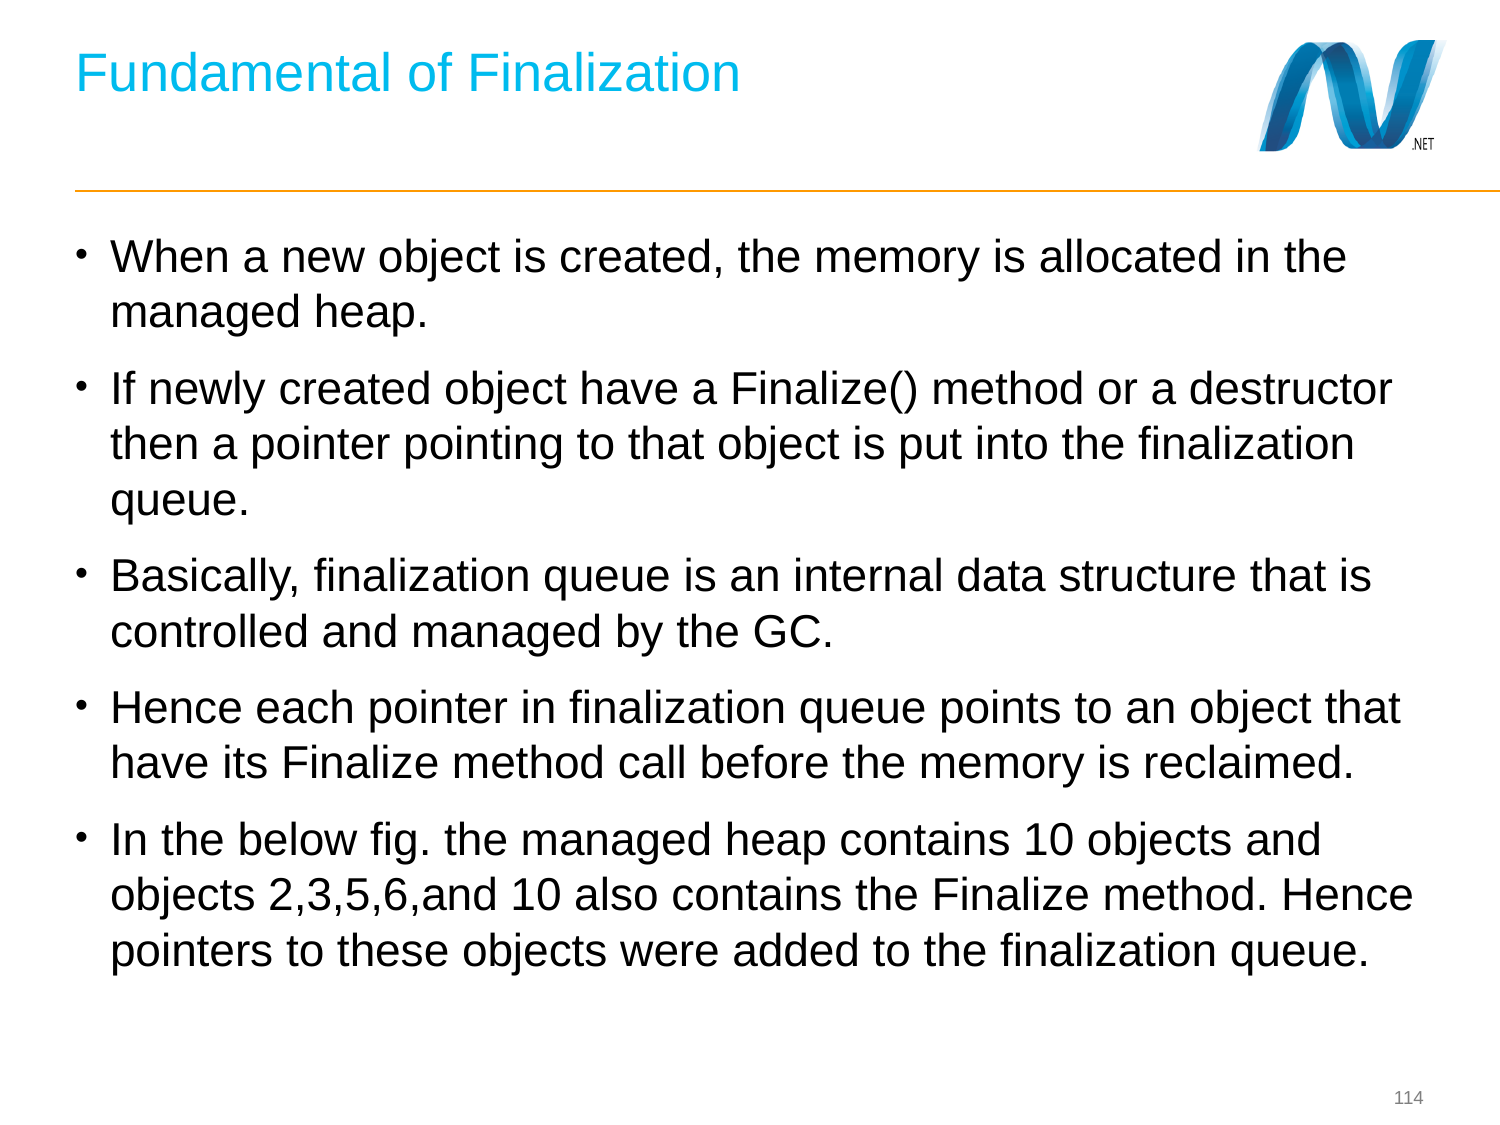

# Fundamental of Finalization
When a new object is created, the memory is allocated in the managed heap.
If newly created object have a Finalize() method or a destructor then a pointer pointing to that object is put into the finalization queue.
Basically, finalization queue is an internal data structure that is controlled and managed by the GC.
Hence each pointer in finalization queue points to an object that have its Finalize method call before the memory is reclaimed.
In the below fig. the managed heap contains 10 objects and objects 2,3,5,6,and 10 also contains the Finalize method. Hence pointers to these objects were added to the finalization queue.